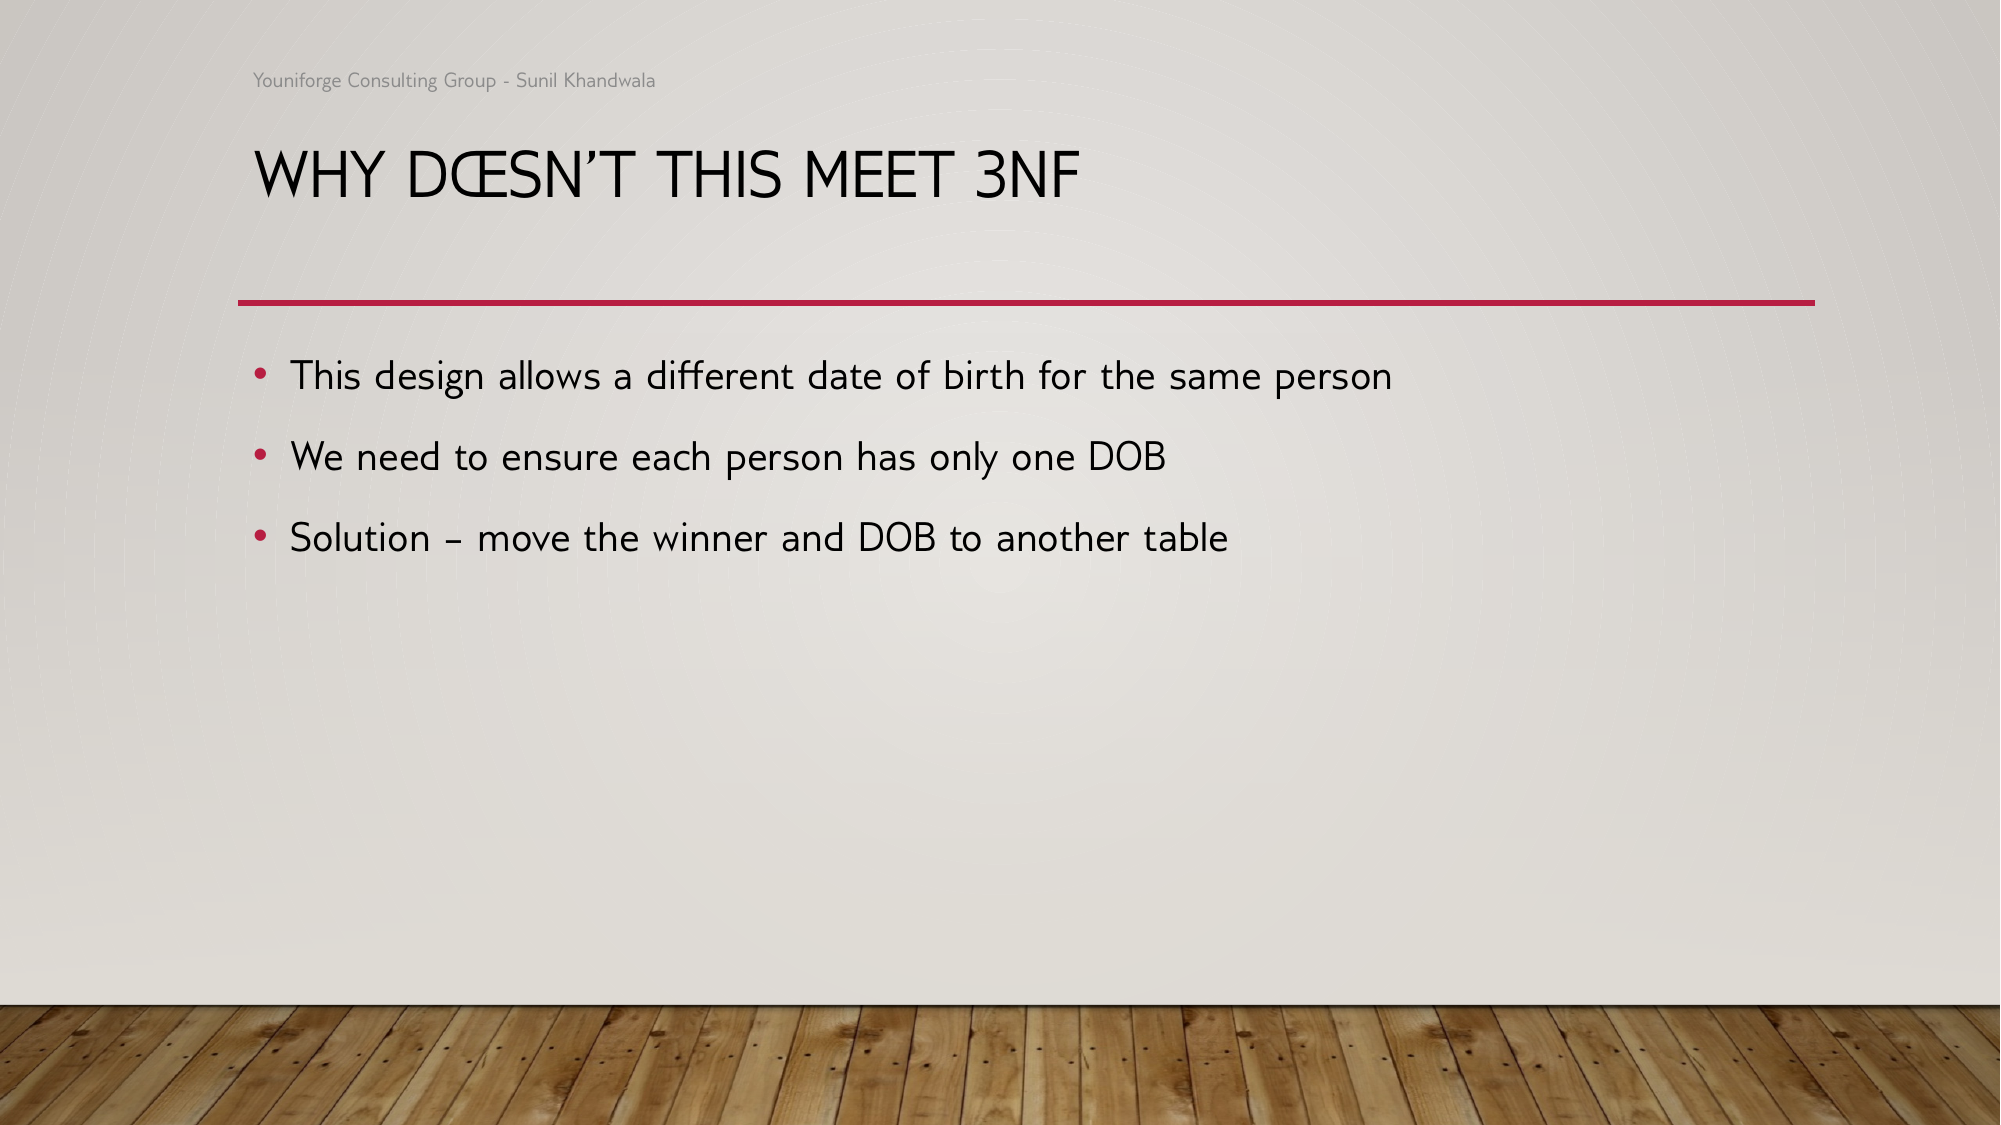

Youniforge Consulting Group - Sunil Khandwala
# Why doesn’t this meet 3NF
This design allows a different date of birth for the same person
We need to ensure each person has only one DOB
Solution – move the winner and DOB to another table